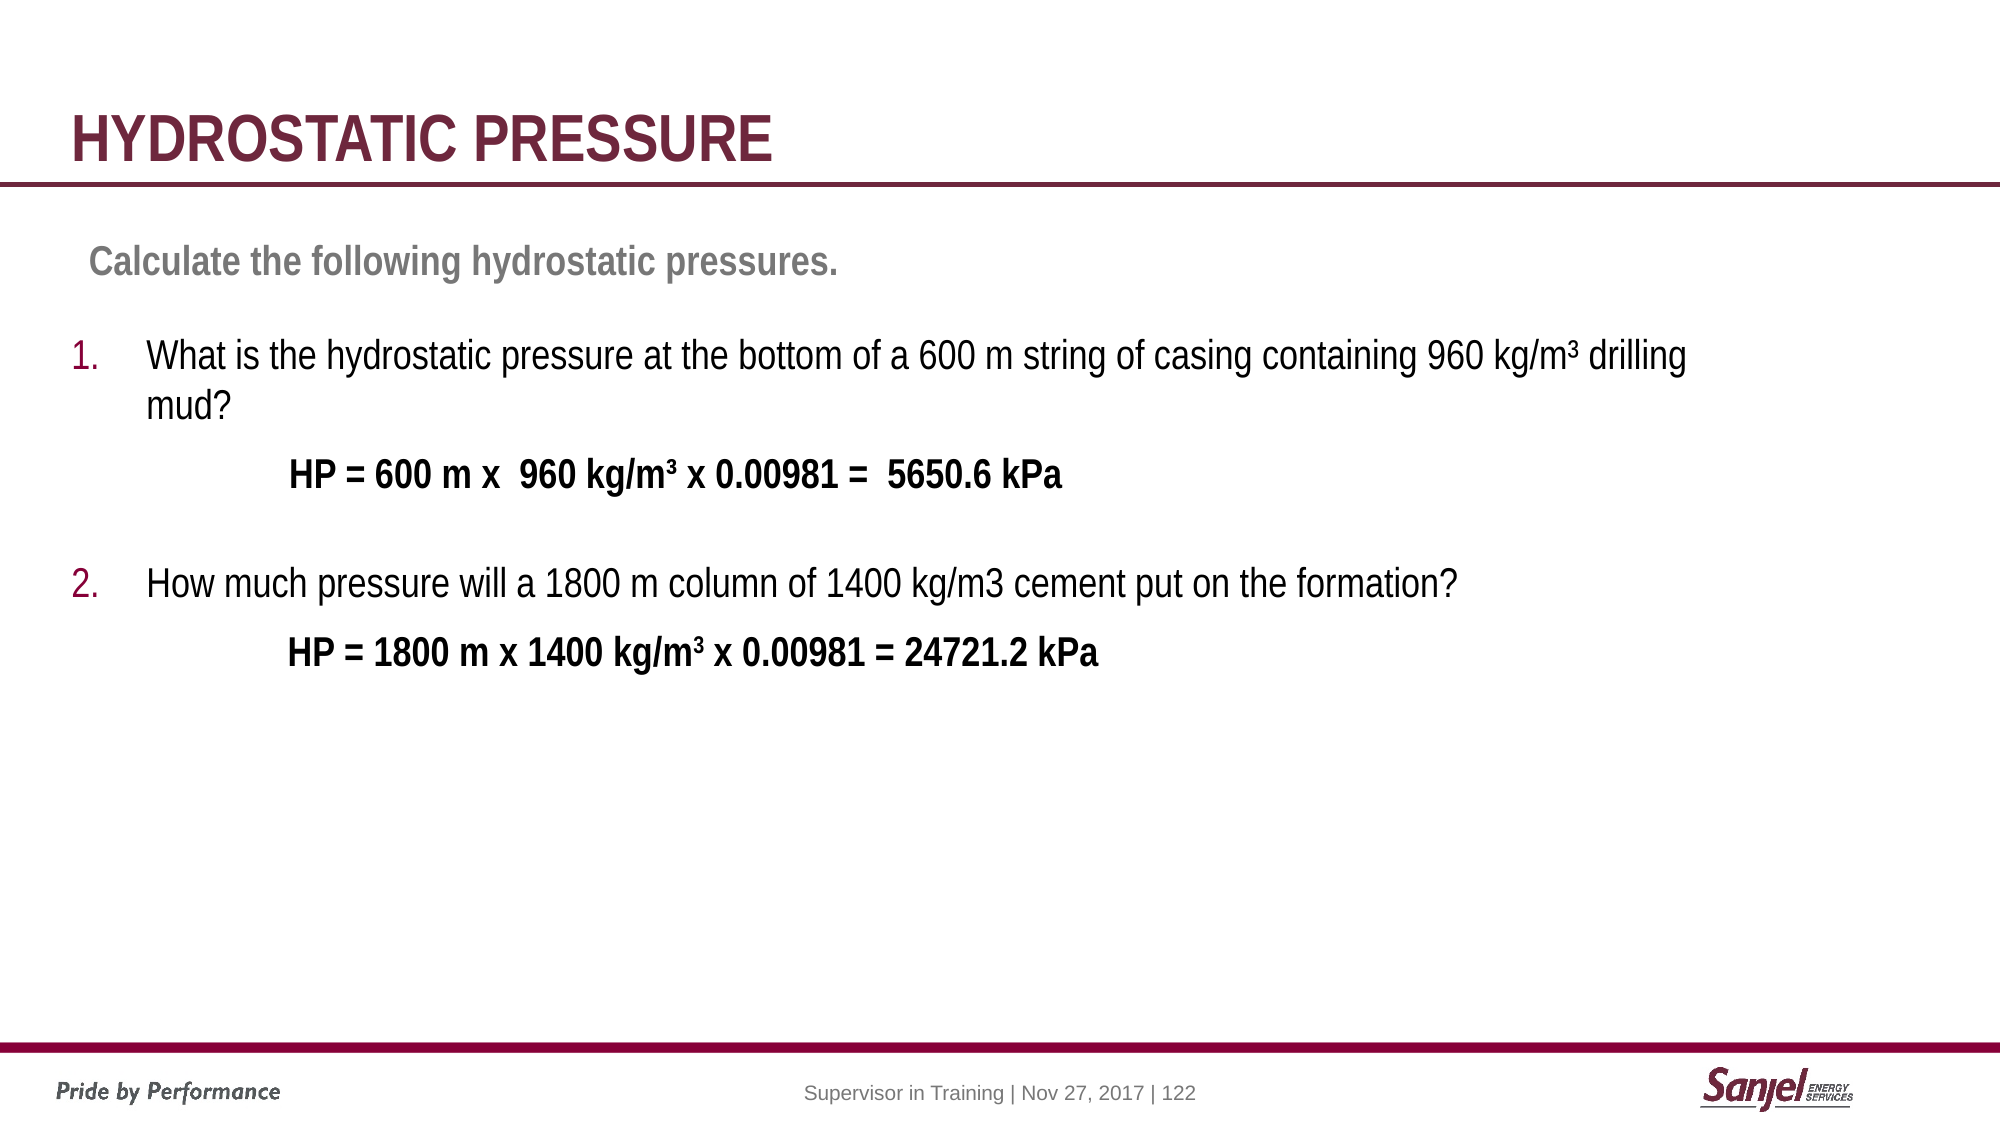

# Hydrostatic Pressure
Calculate the following hydrostatic pressures.

What is the hydrostatic pressure at the bottom of a 600 m string of casing containing 960 kg/m³ drilling mud?
HP = 600 m x  960 kg/m³ x 0.00981 =  5650.6 kPa
How much pressure will a 1800 m column of 1400 kg/m3 cement put on the formation?
	       HP = 1800 m x 1400 kg/m3 x 0.00981 = 24721.2 kPa